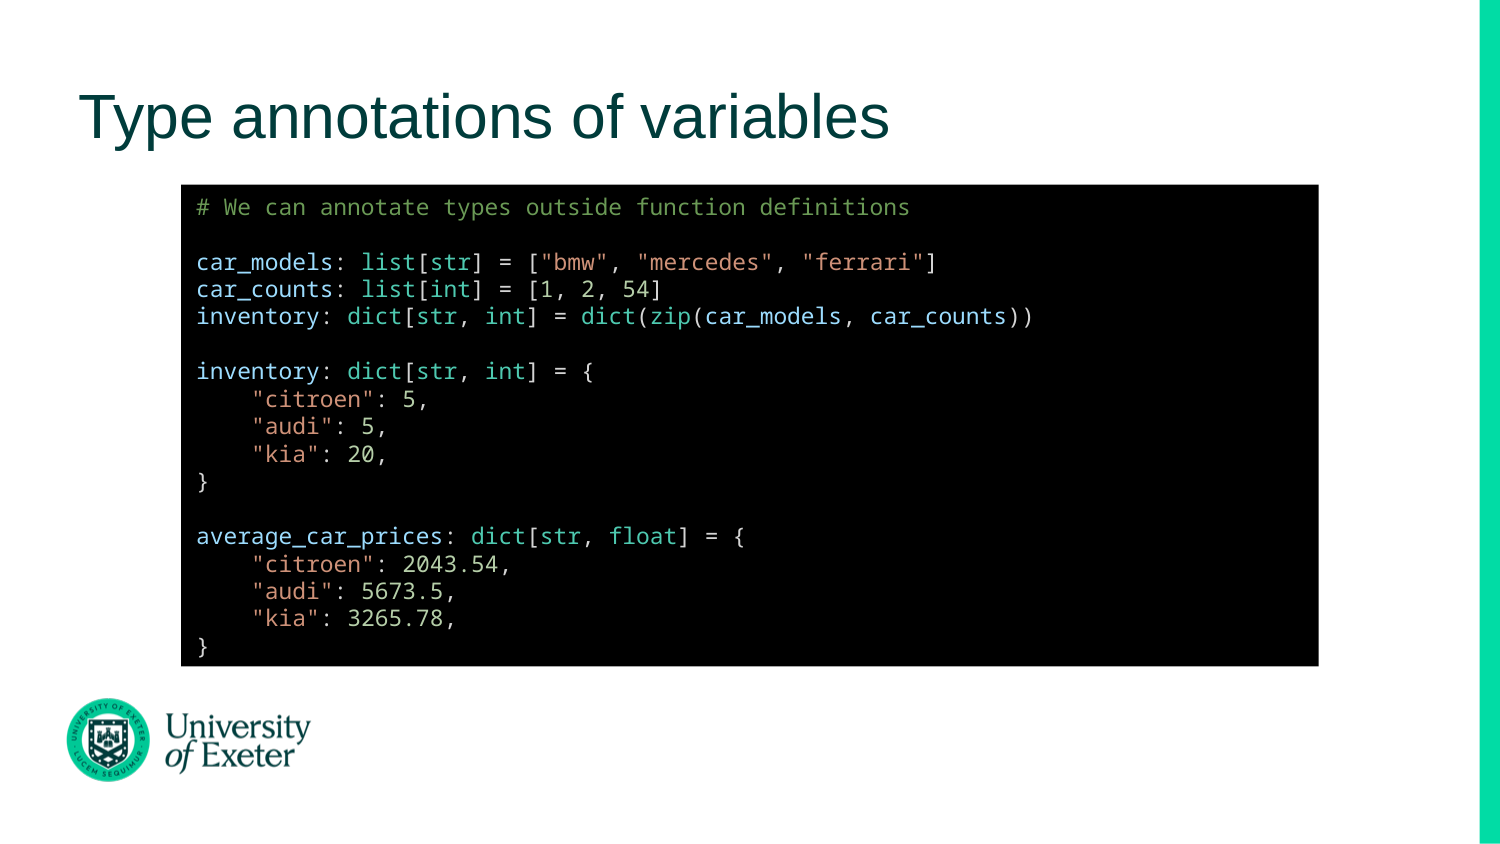

# Type annotations of variables
# We can annotate types outside function definitions

car_models: list[str] = ["bmw", "mercedes", "ferrari"]
car_counts: list[int] = [1, 2, 54]
inventory: dict[str, int] = dict(zip(car_models, car_counts))
inventory: dict[str, int] = {
    "citroen": 5,
    "audi": 5,
    "kia": 20,
}
average_car_prices: dict[str, float] = {
    "citroen": 2043.54,
    "audi": 5673.5,
    "kia": 3265.78,
}